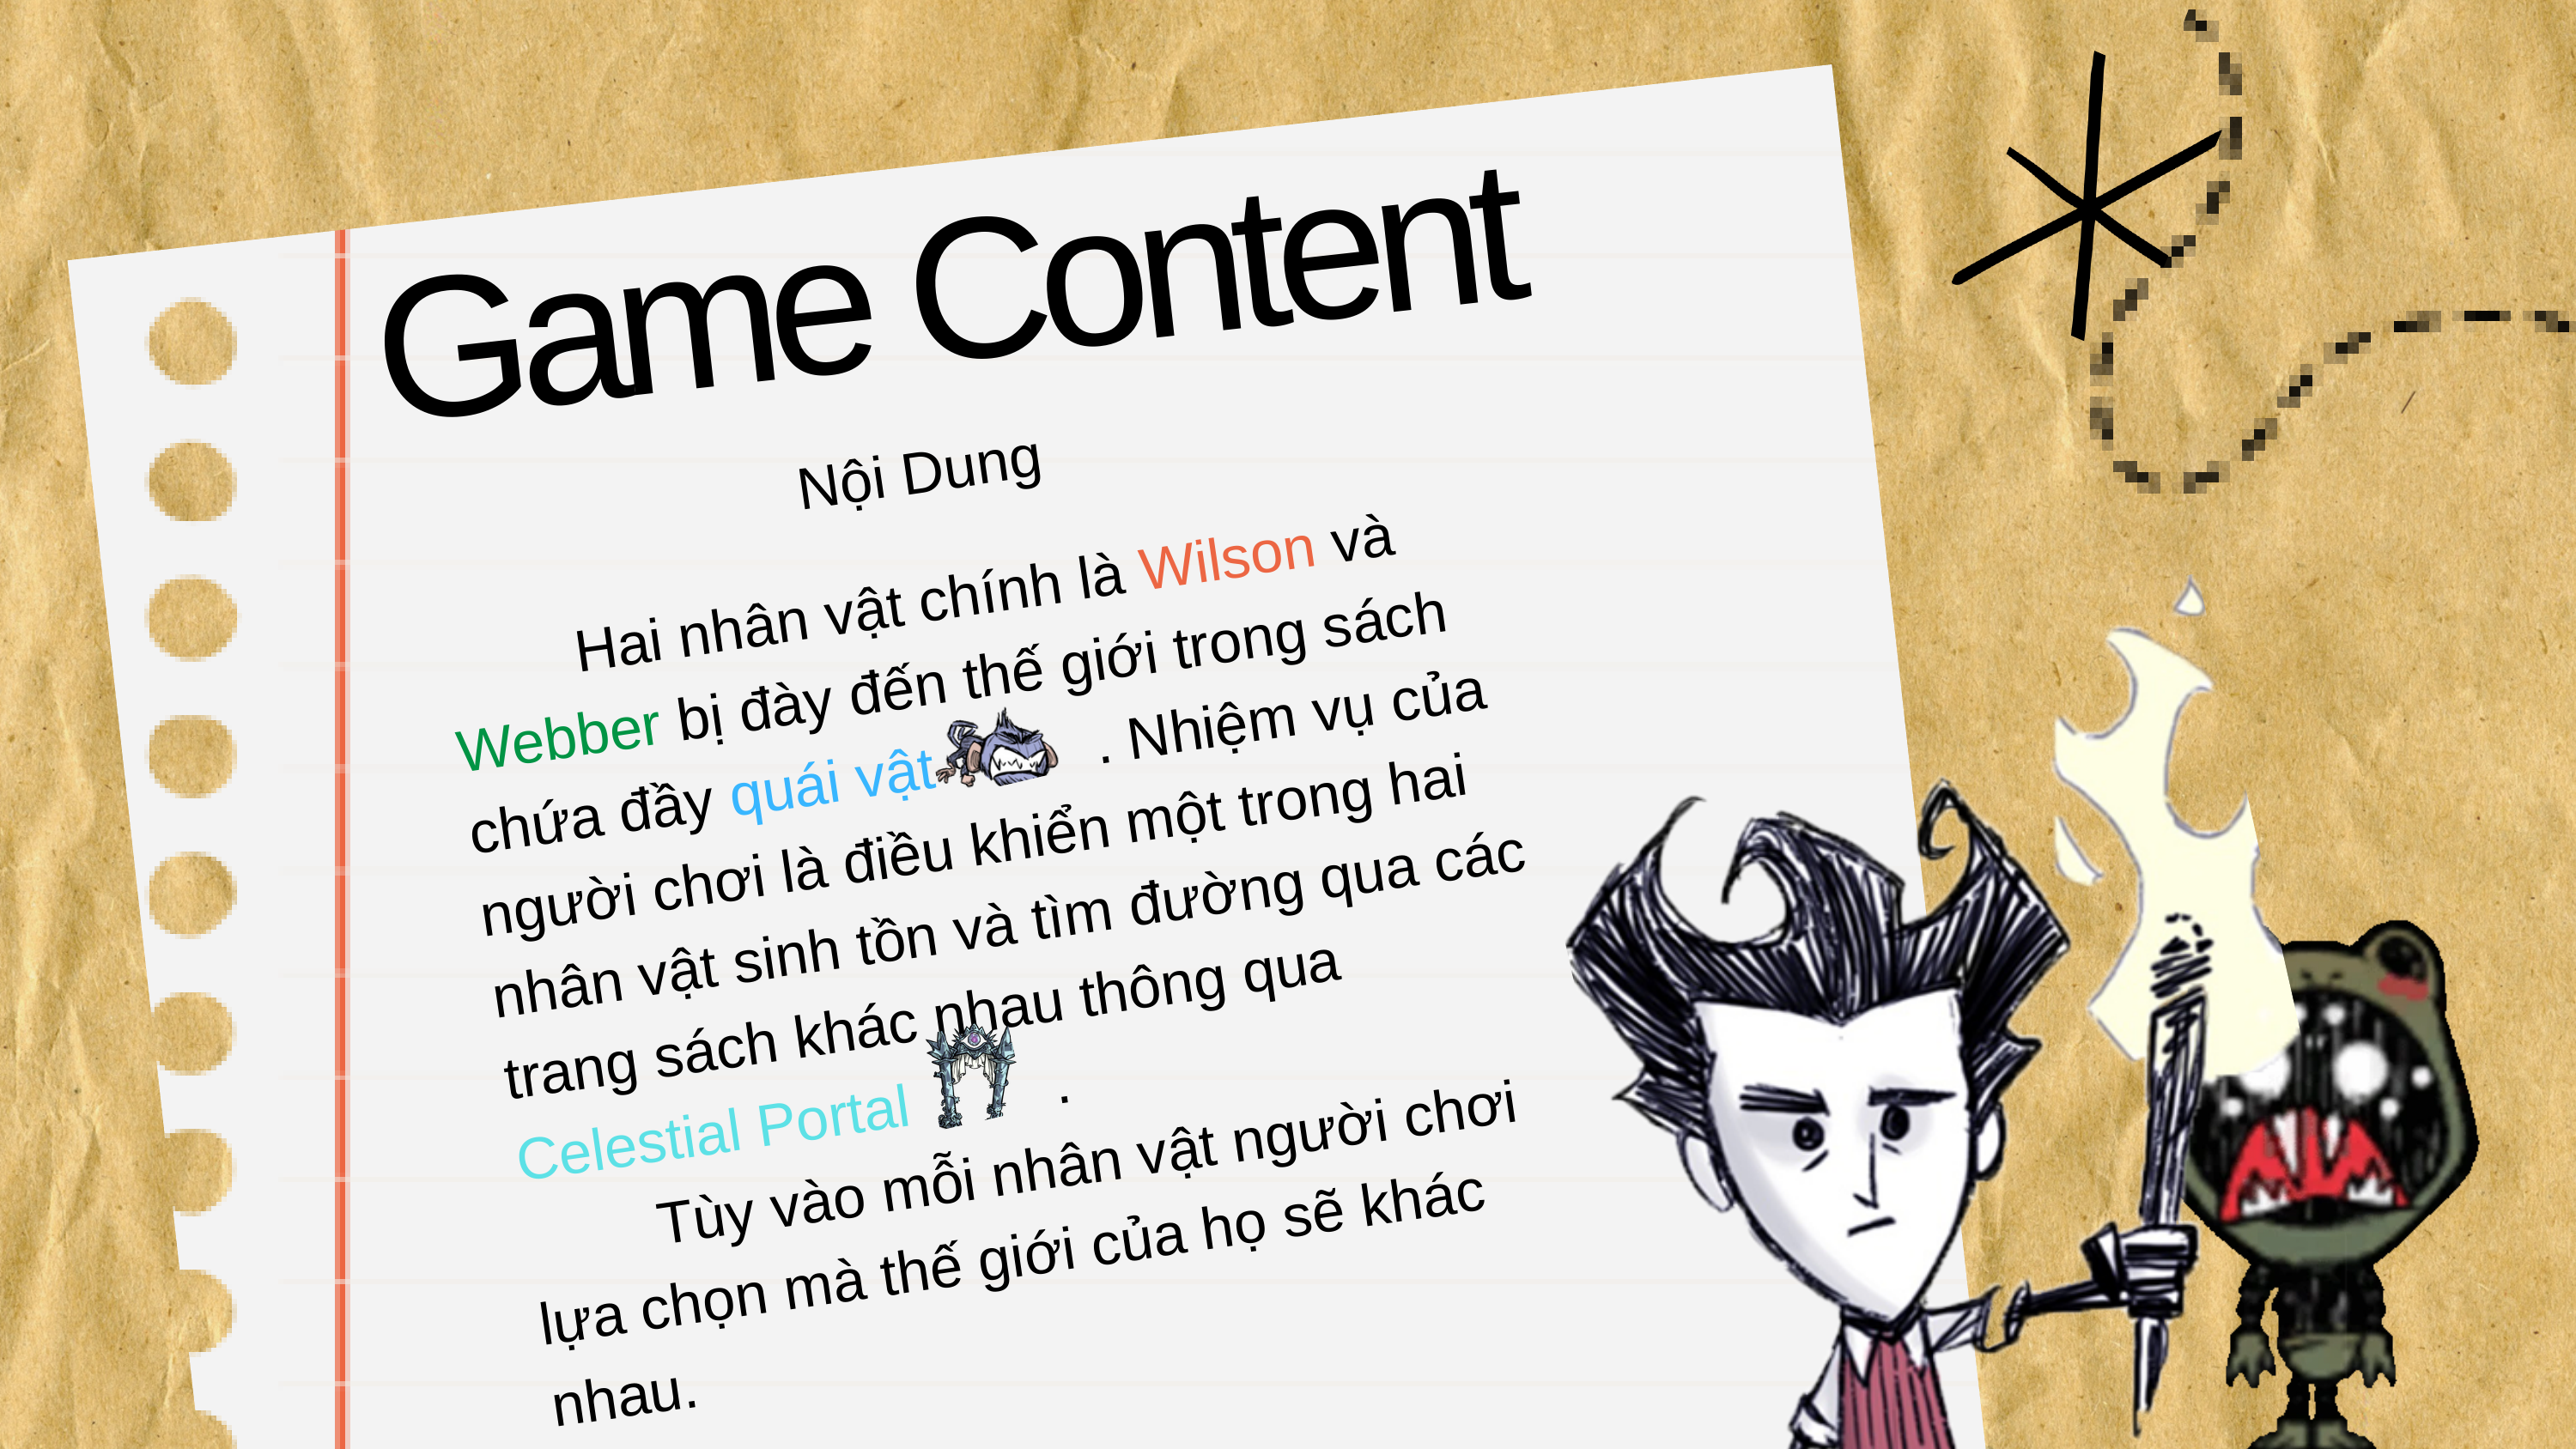

Game Content
Nội Dung
        Hai nhân vật chính là Wilson và Webber bị đày đến thế giới trong sách chứa đầy quái vật          . Nhiệm vụ của người chơi là điều khiển một trong hai nhân vật sinh tồn và tìm đường qua các trang sách khác nhau thông qua Celestial Portal         .
        Tùy vào mỗi nhân vật người chơi lựa chọn mà thế giới của họ sẽ khác nhau.